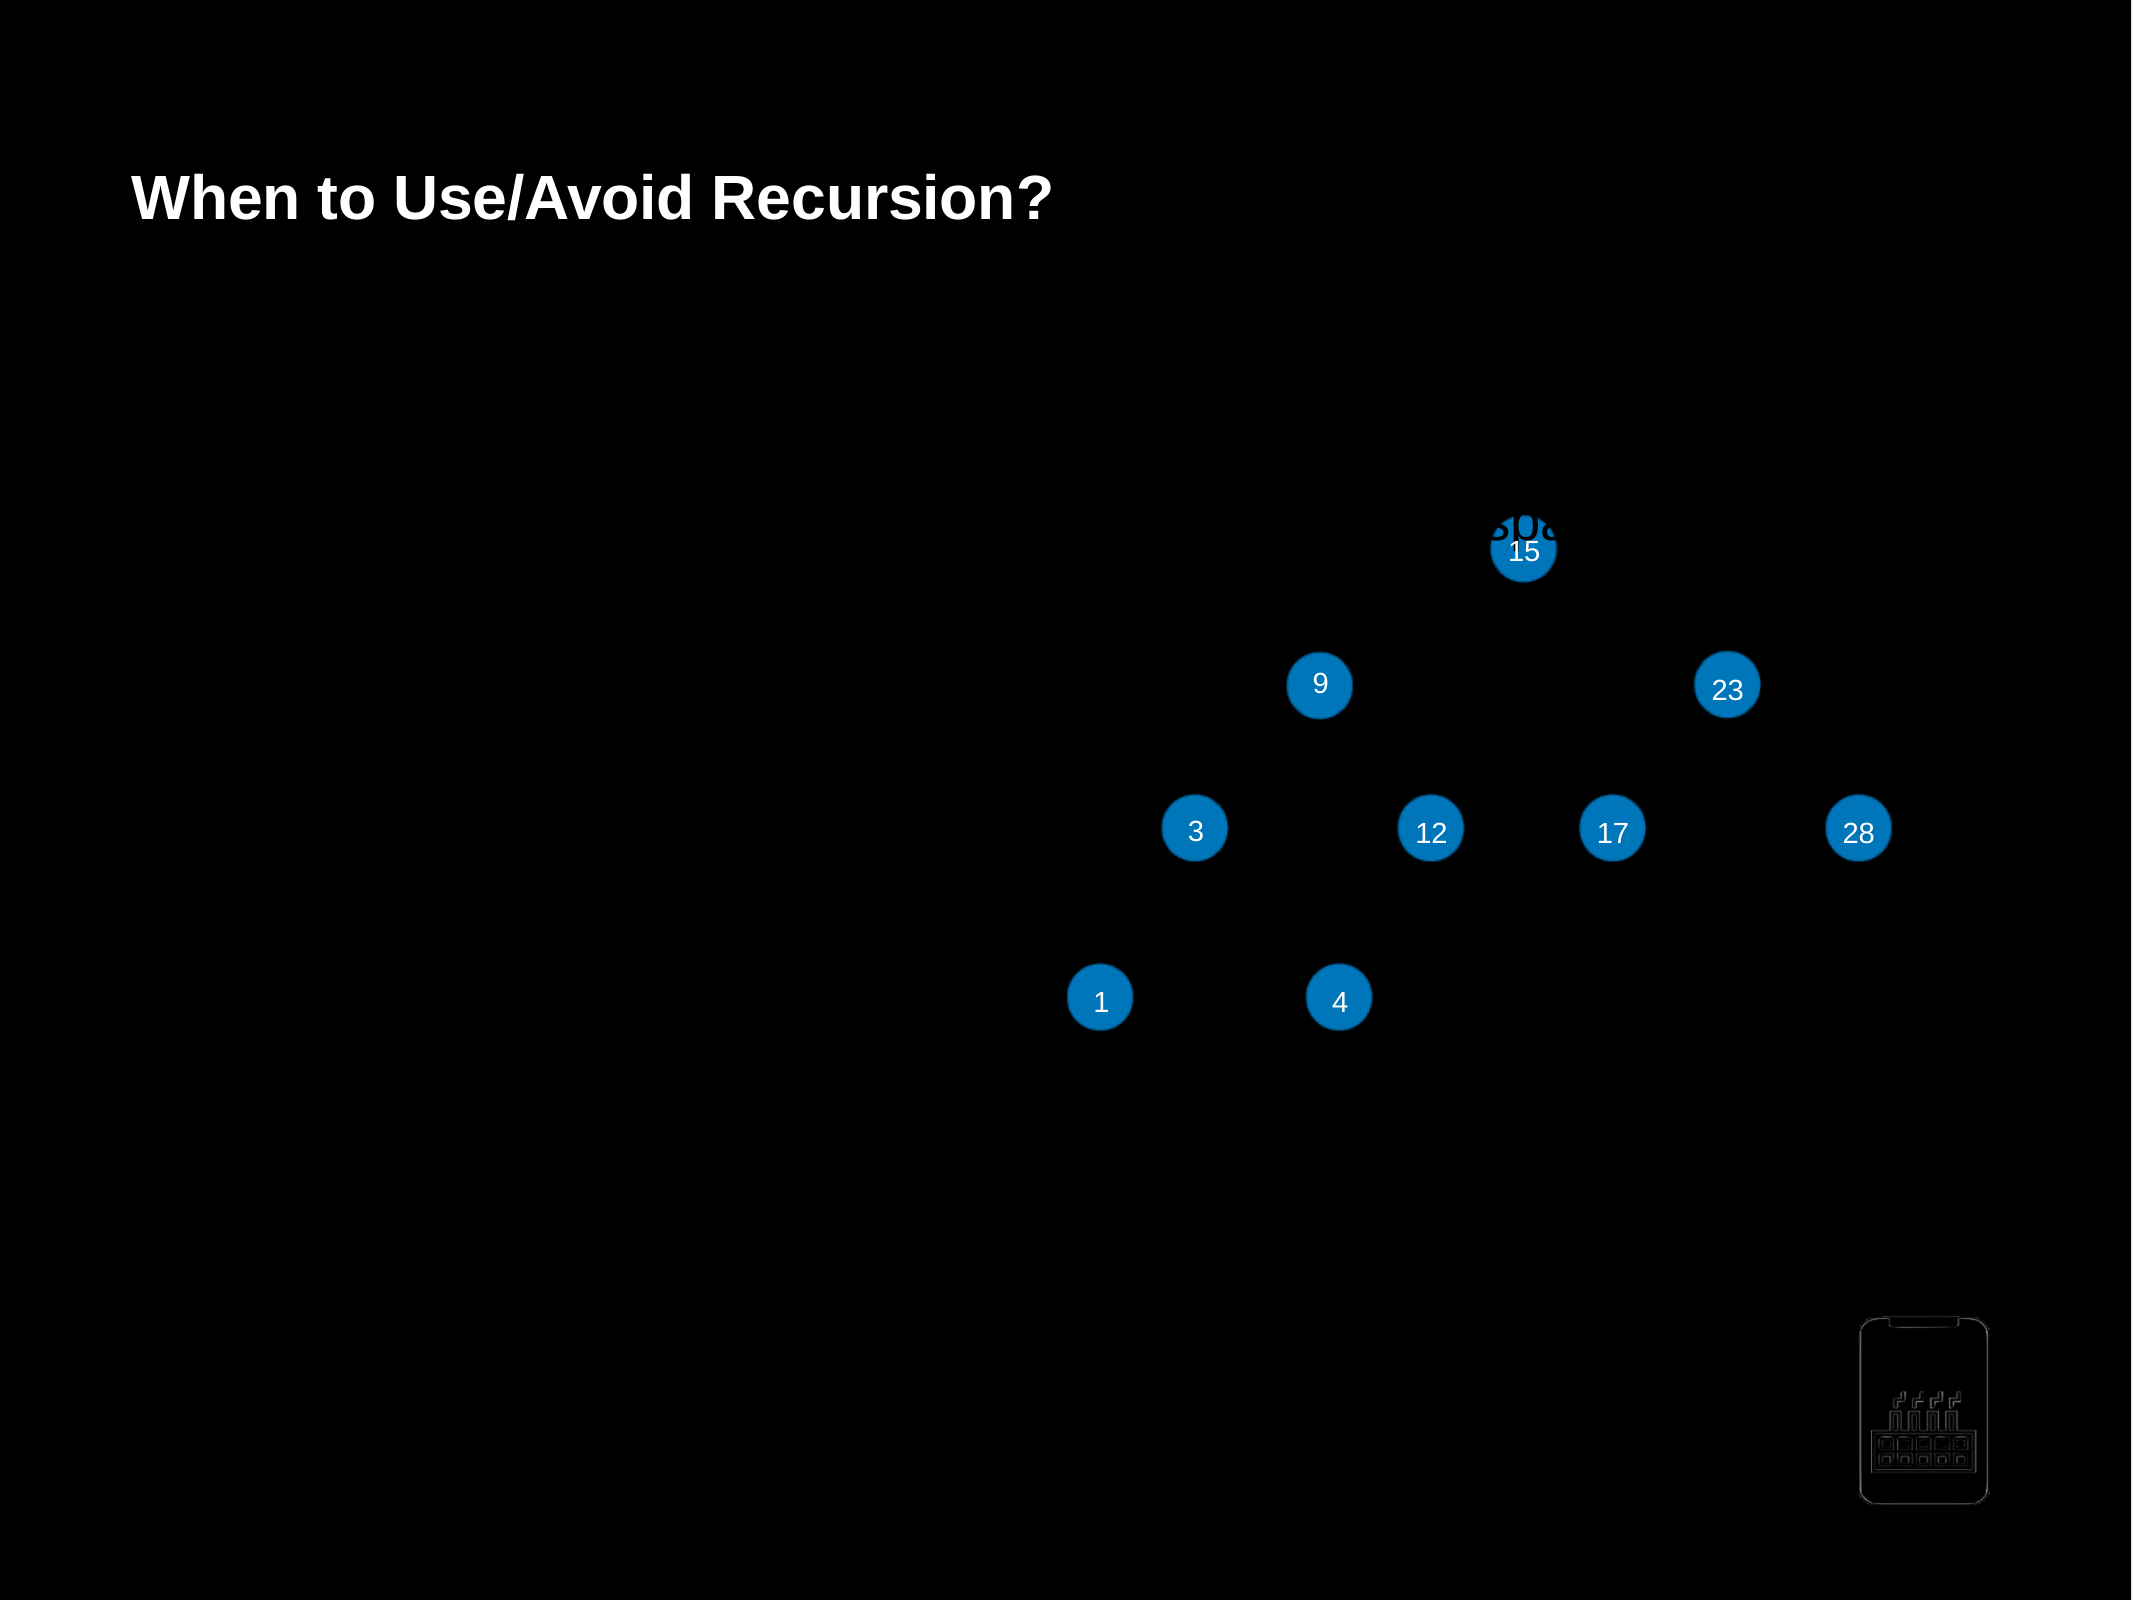

When to Use/Avoid Recursion?
When to use it?
-When we can easily breakdown a problem into similar subproblem
-When we are ﬁne with extra overhead (both time and space) that comes with it
-
-
When we need a quick working solution instead of efficient one
When traverse a tree

15
-When we use memoization in recursion
23
9
-preorder tree traversal : 15, 9, 3, 1, 4, 12, 23, 17, 28
3
12
17
28
1
4
When avoid it?
-If time and space complexity matters for us.
-Recursion uses more memory. If we use embedded memory. For example an application
that takes more memory in the phone is not efficient
-
Recursion can be slow

AppMillers
www.appmillers.com